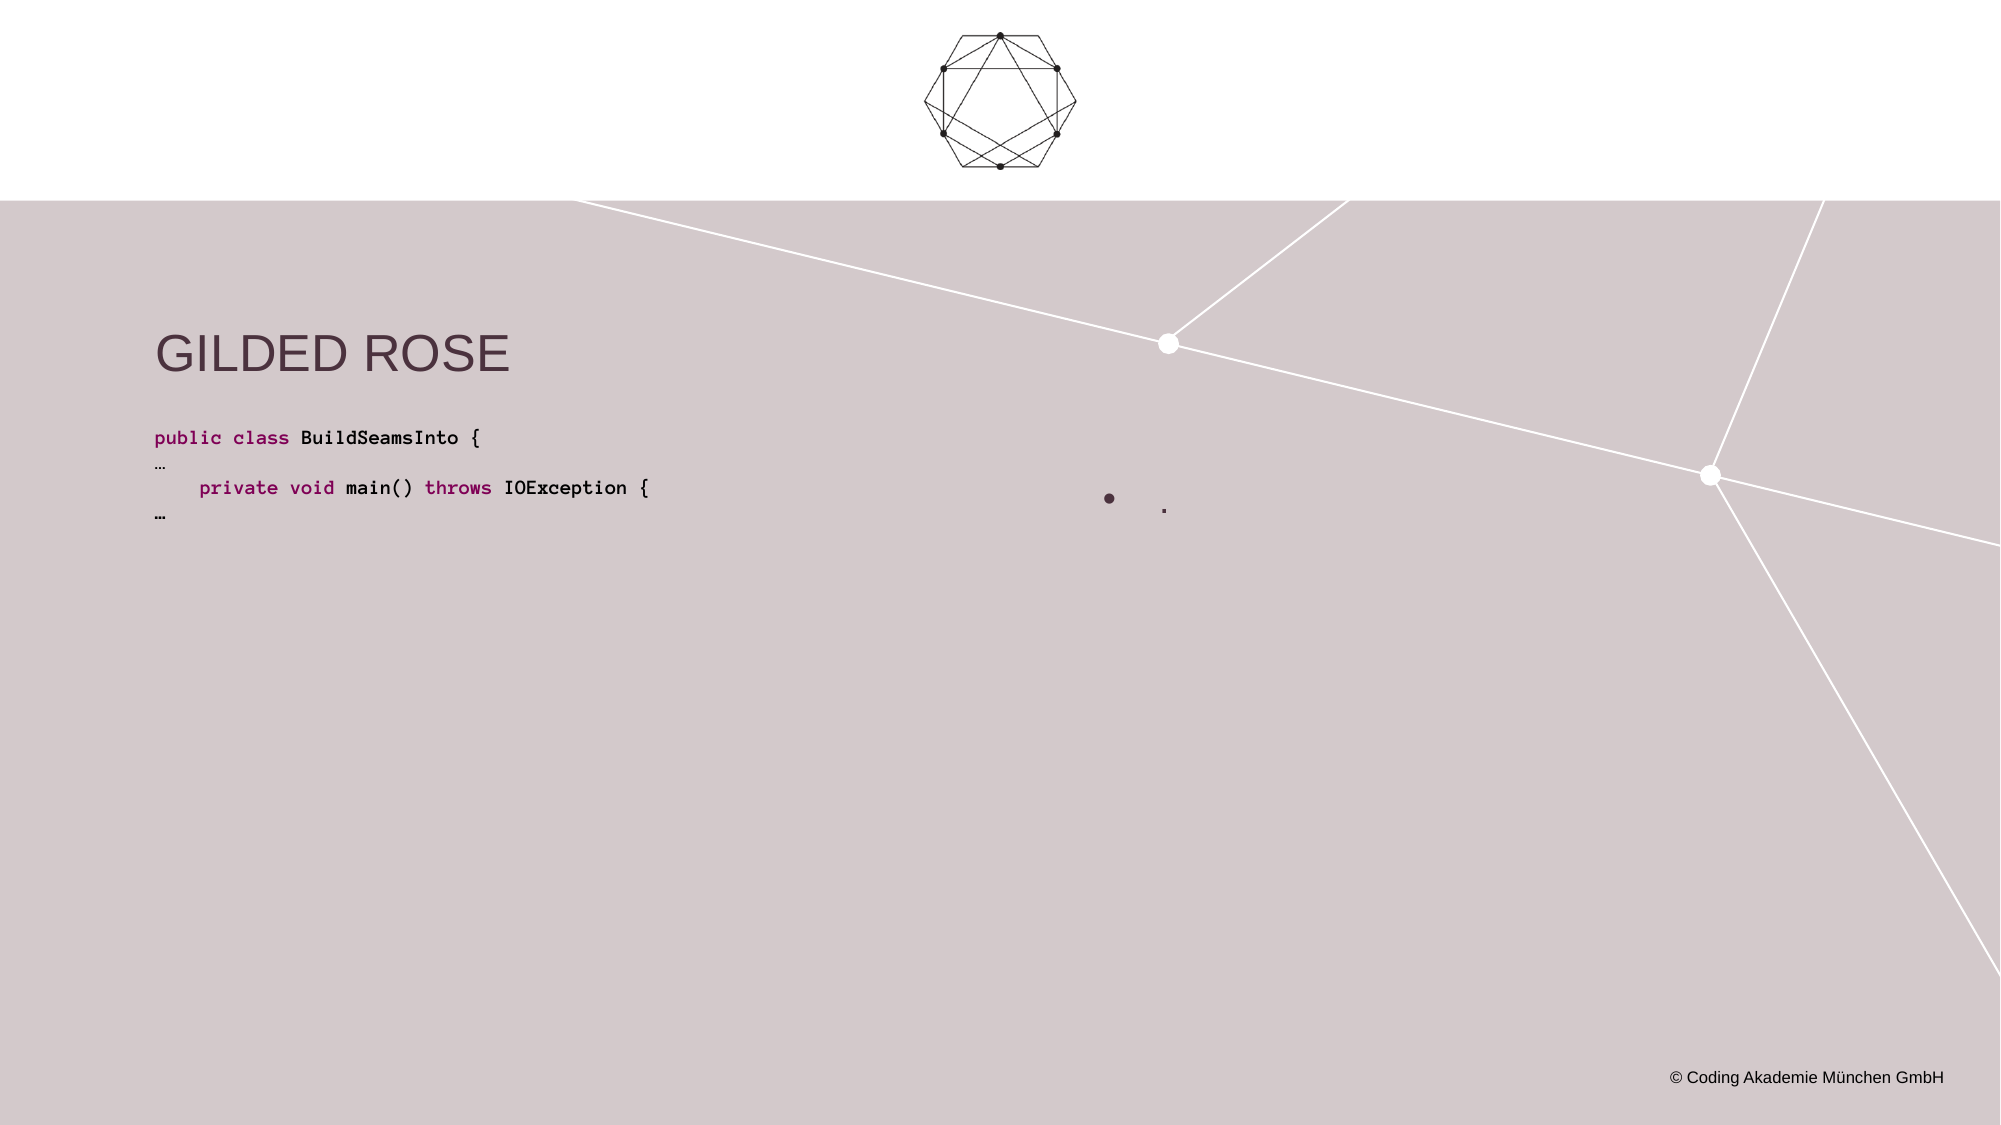

# Gilded Rose
public class BuildSeamsInto {
…
    private void main() throws IOException {
…
.
© Coding Akademie München GmbH